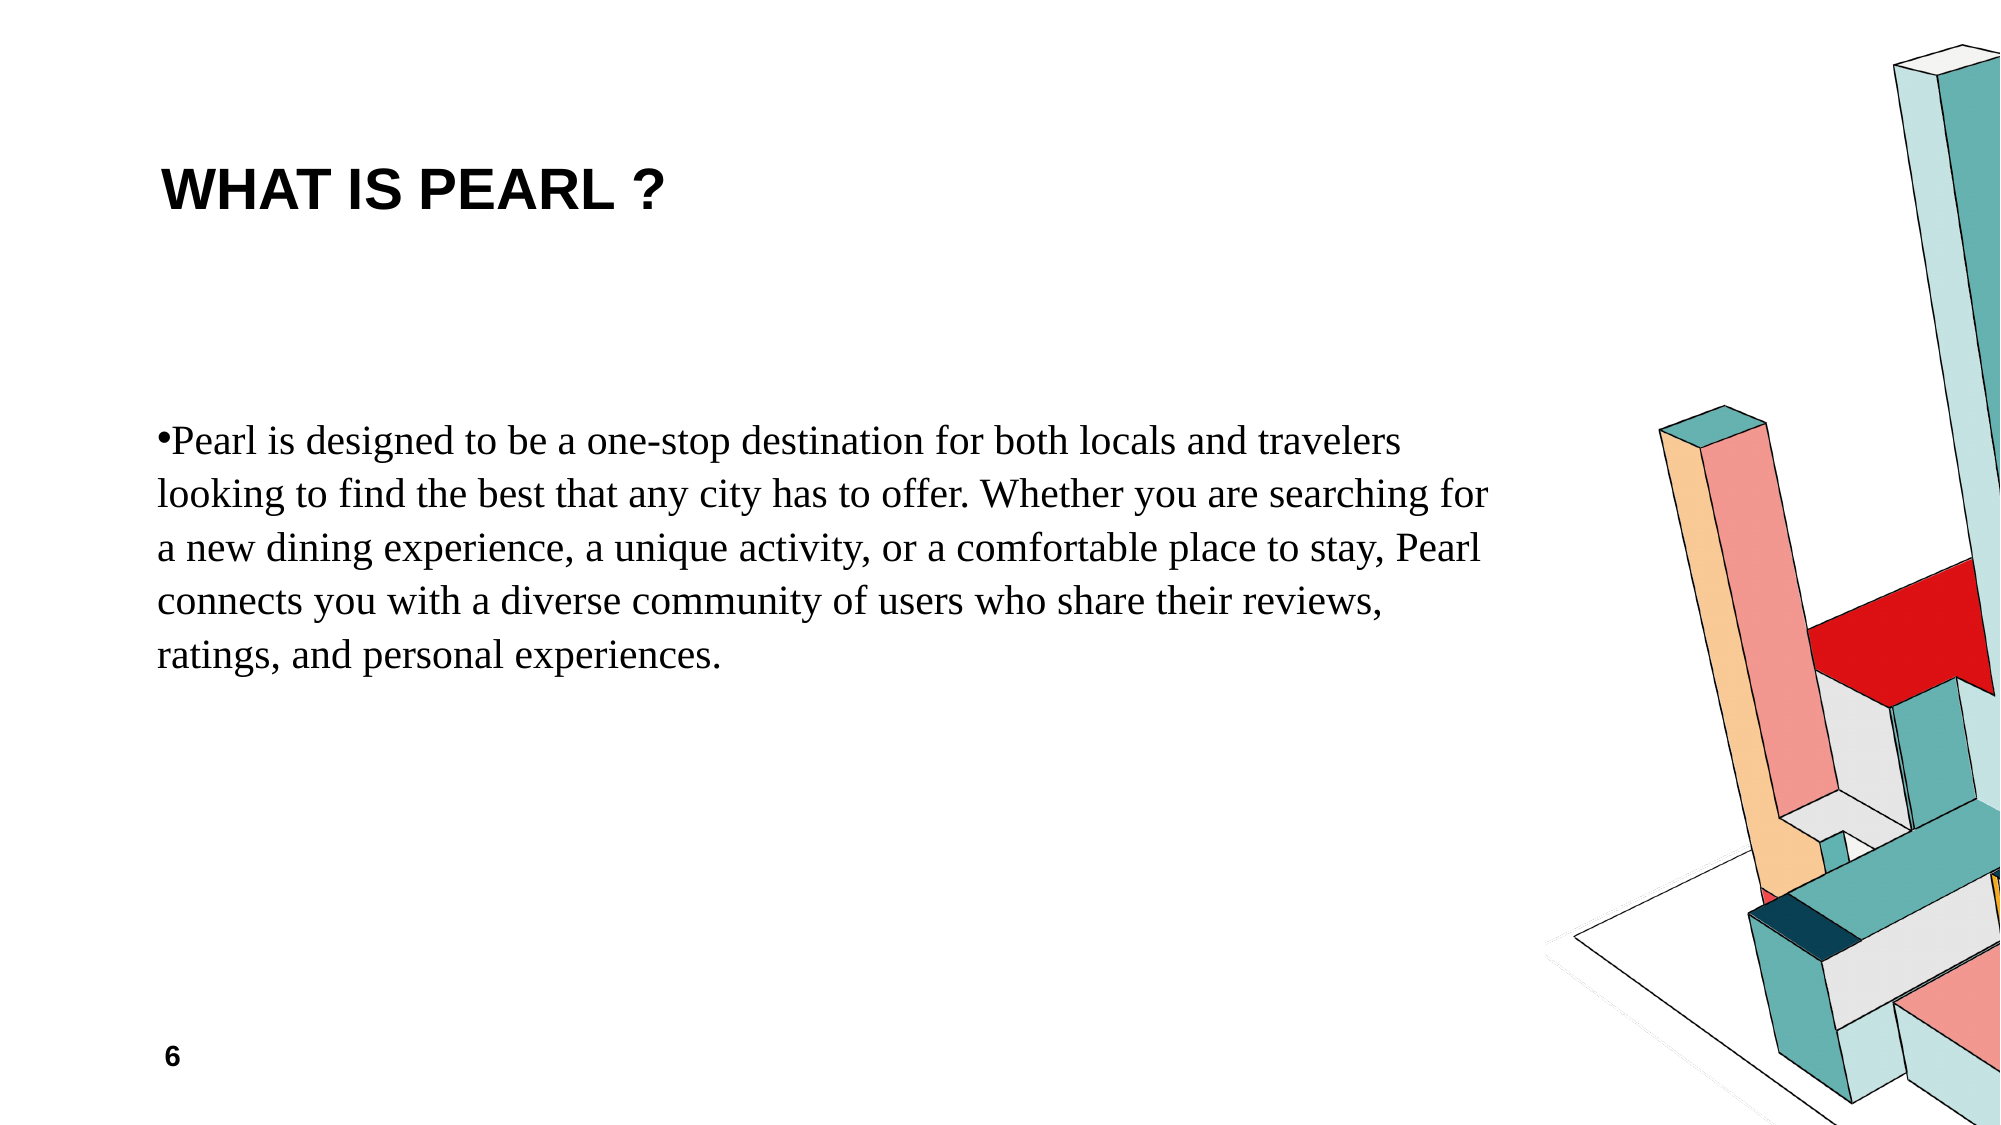

# what is pearl ?

Pearl is designed to be a one-stop destination for both locals and travelers looking to find the best that any city has to offer. Whether you are searching for a new dining experience, a unique activity, or a comfortable place to stay, Pearl connects you with a diverse community of users who share their reviews, ratings, and personal experiences.
6